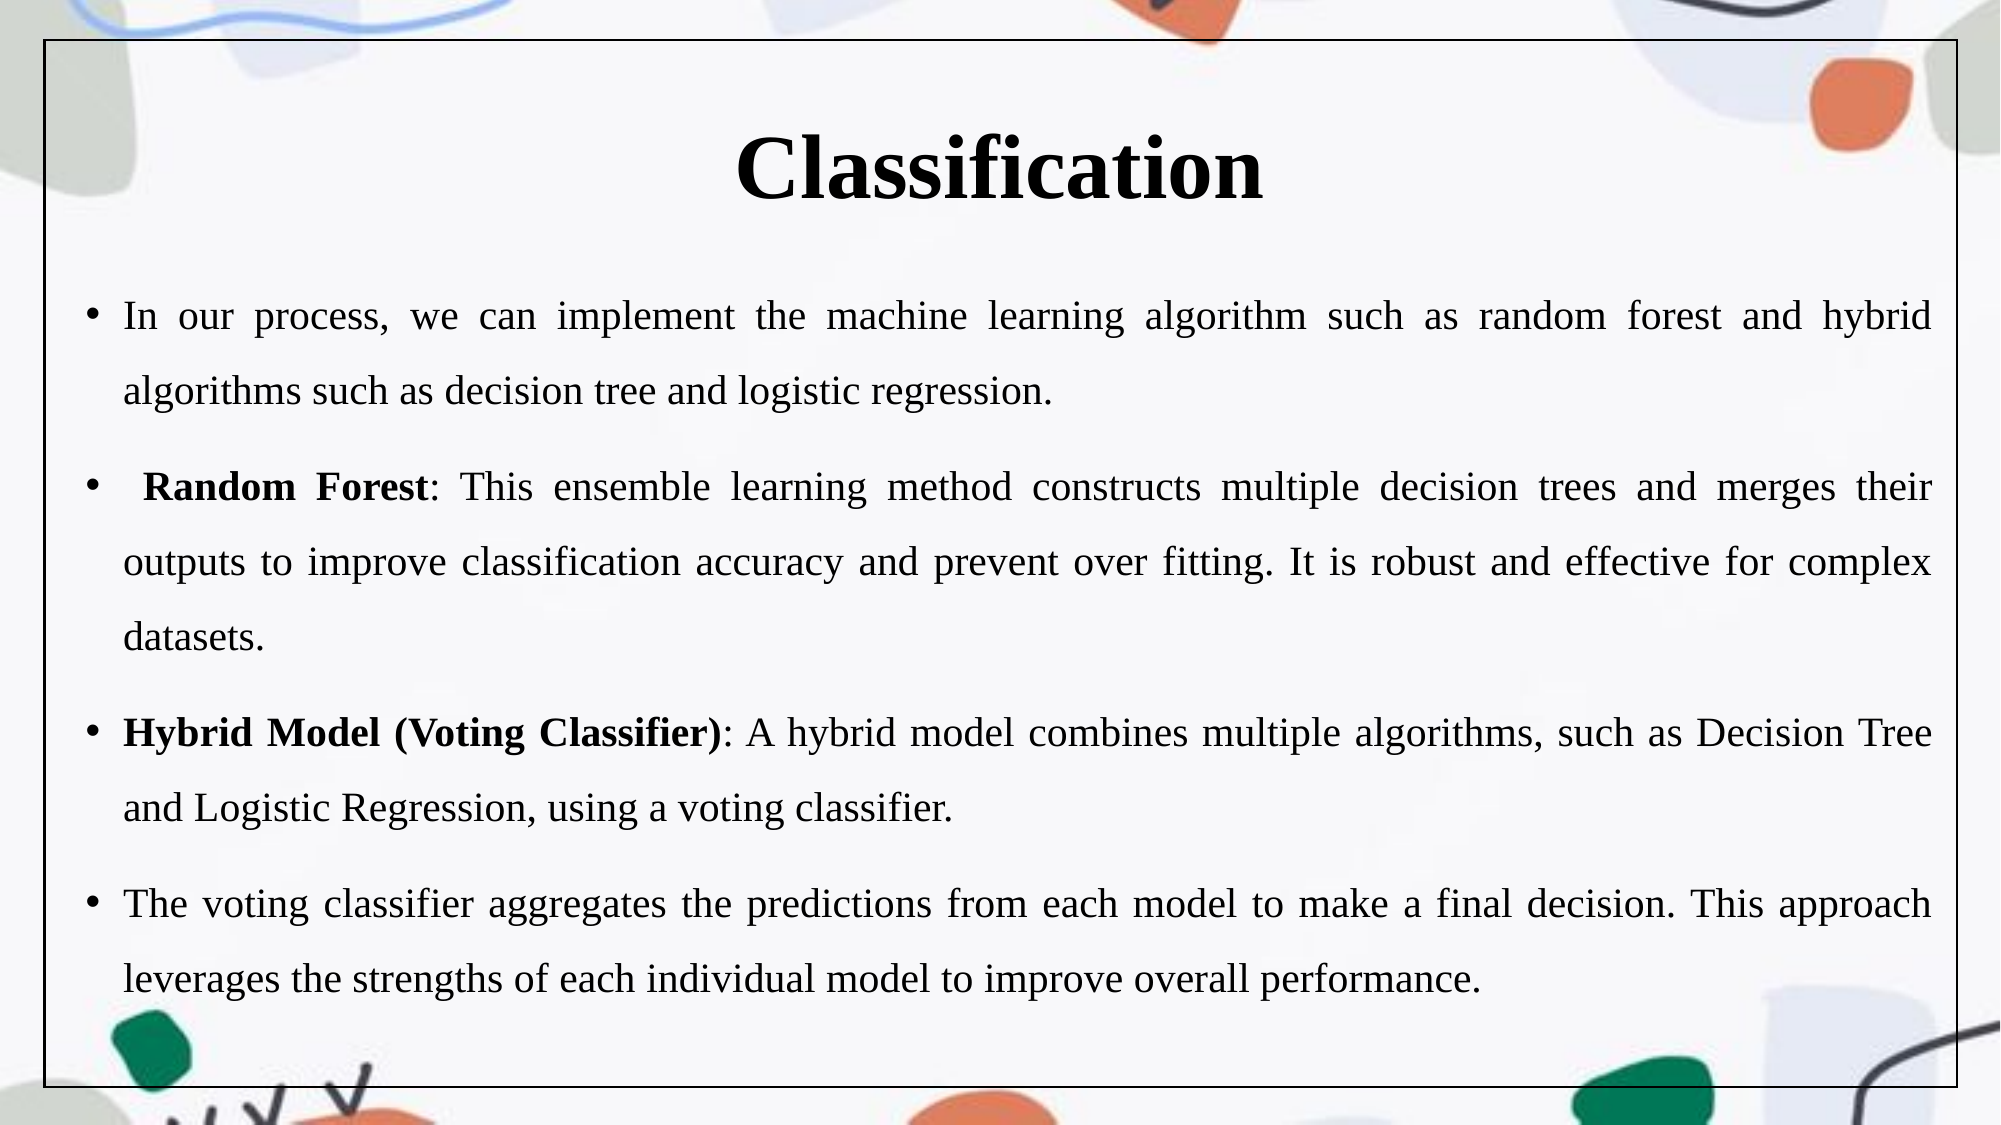

# Classification
In our process, we can implement the machine learning algorithm such as random forest and hybrid algorithms such as decision tree and logistic regression.
 Random Forest: This ensemble learning method constructs multiple decision trees and merges their outputs to improve classification accuracy and prevent over fitting. It is robust and effective for complex datasets.
Hybrid Model (Voting Classifier): A hybrid model combines multiple algorithms, such as Decision Tree and Logistic Regression, using a voting classifier.
The voting classifier aggregates the predictions from each model to make a final decision. This approach leverages the strengths of each individual model to improve overall performance.